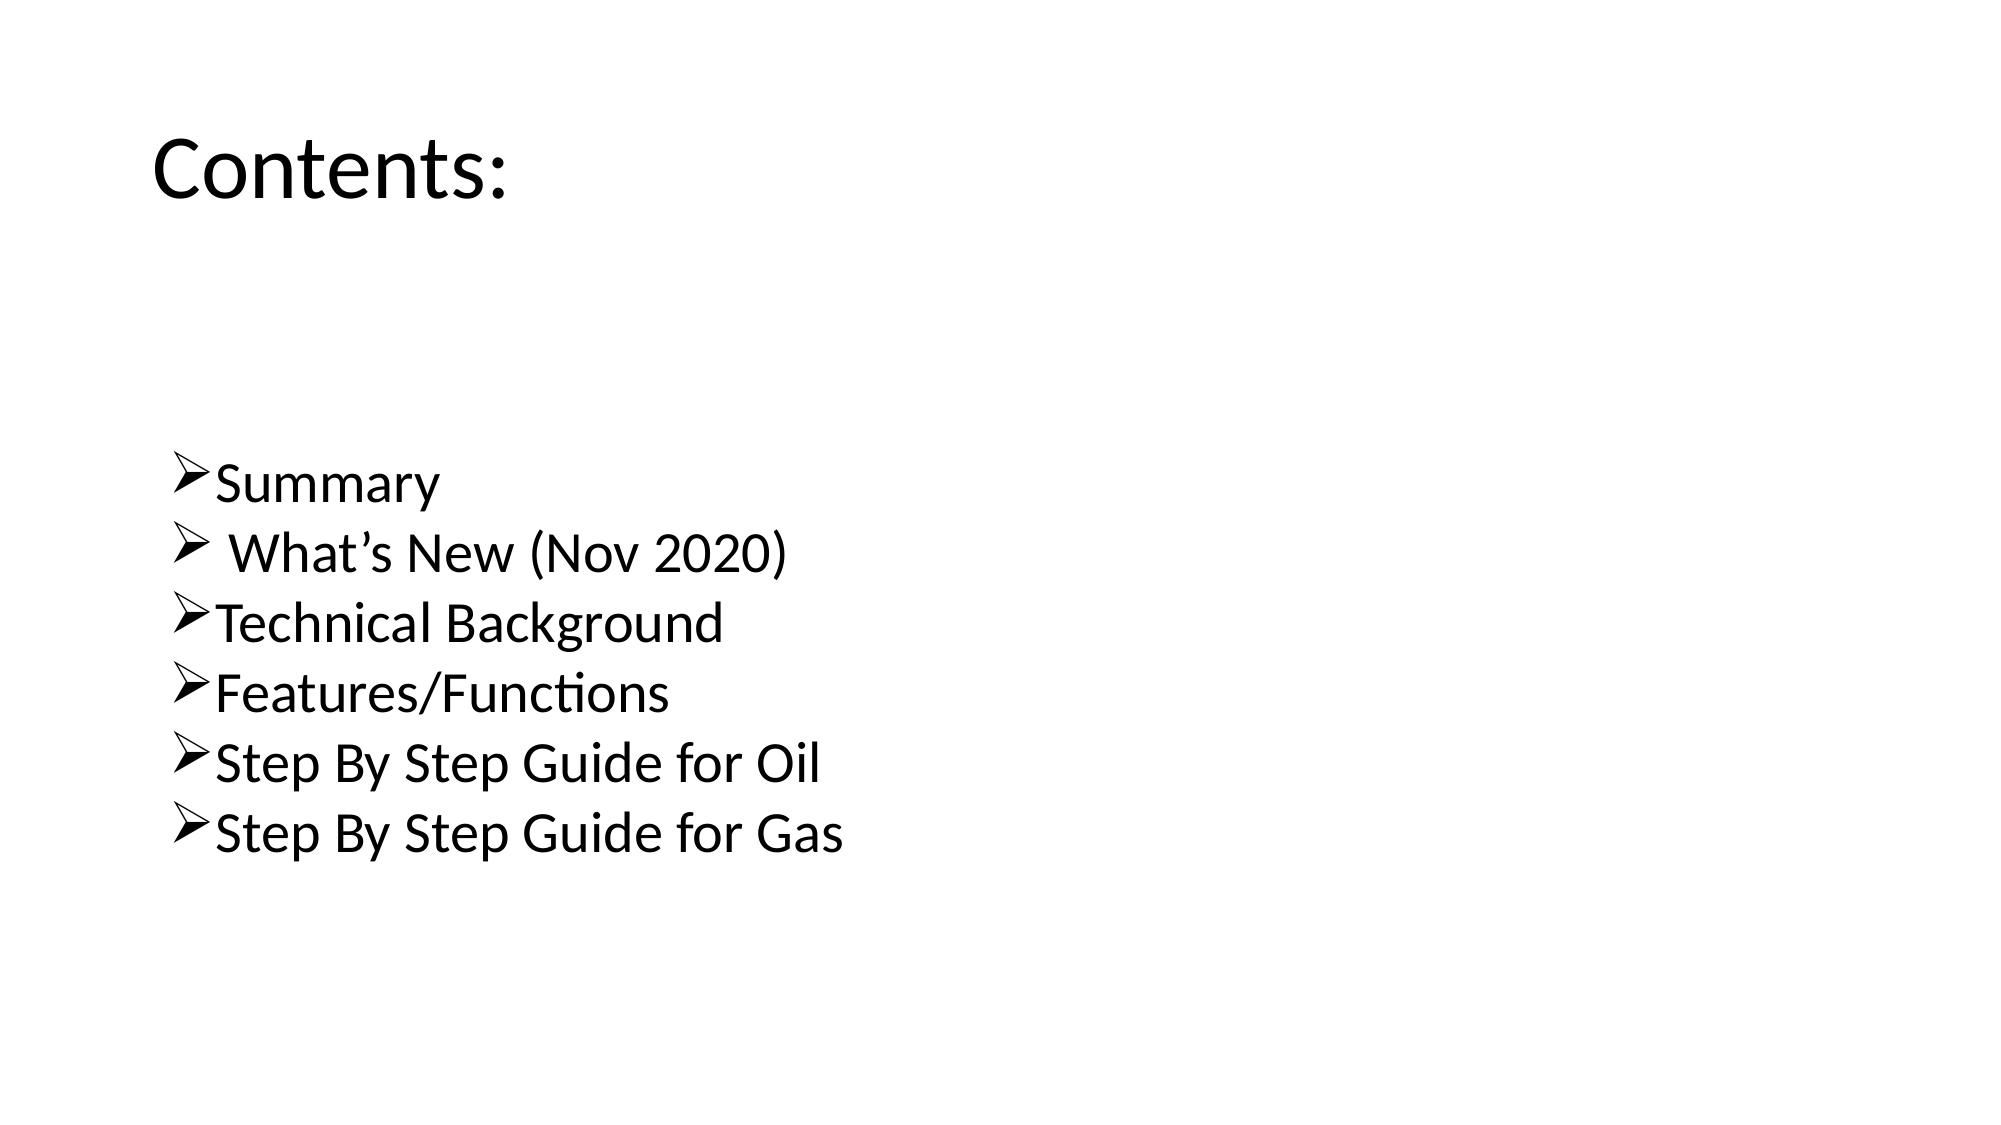

# Contents:

Summary
 What’s New (Nov 2020)
Technical Background
Features/Functions
Step By Step Guide for Oil
Step By Step Guide for Gas